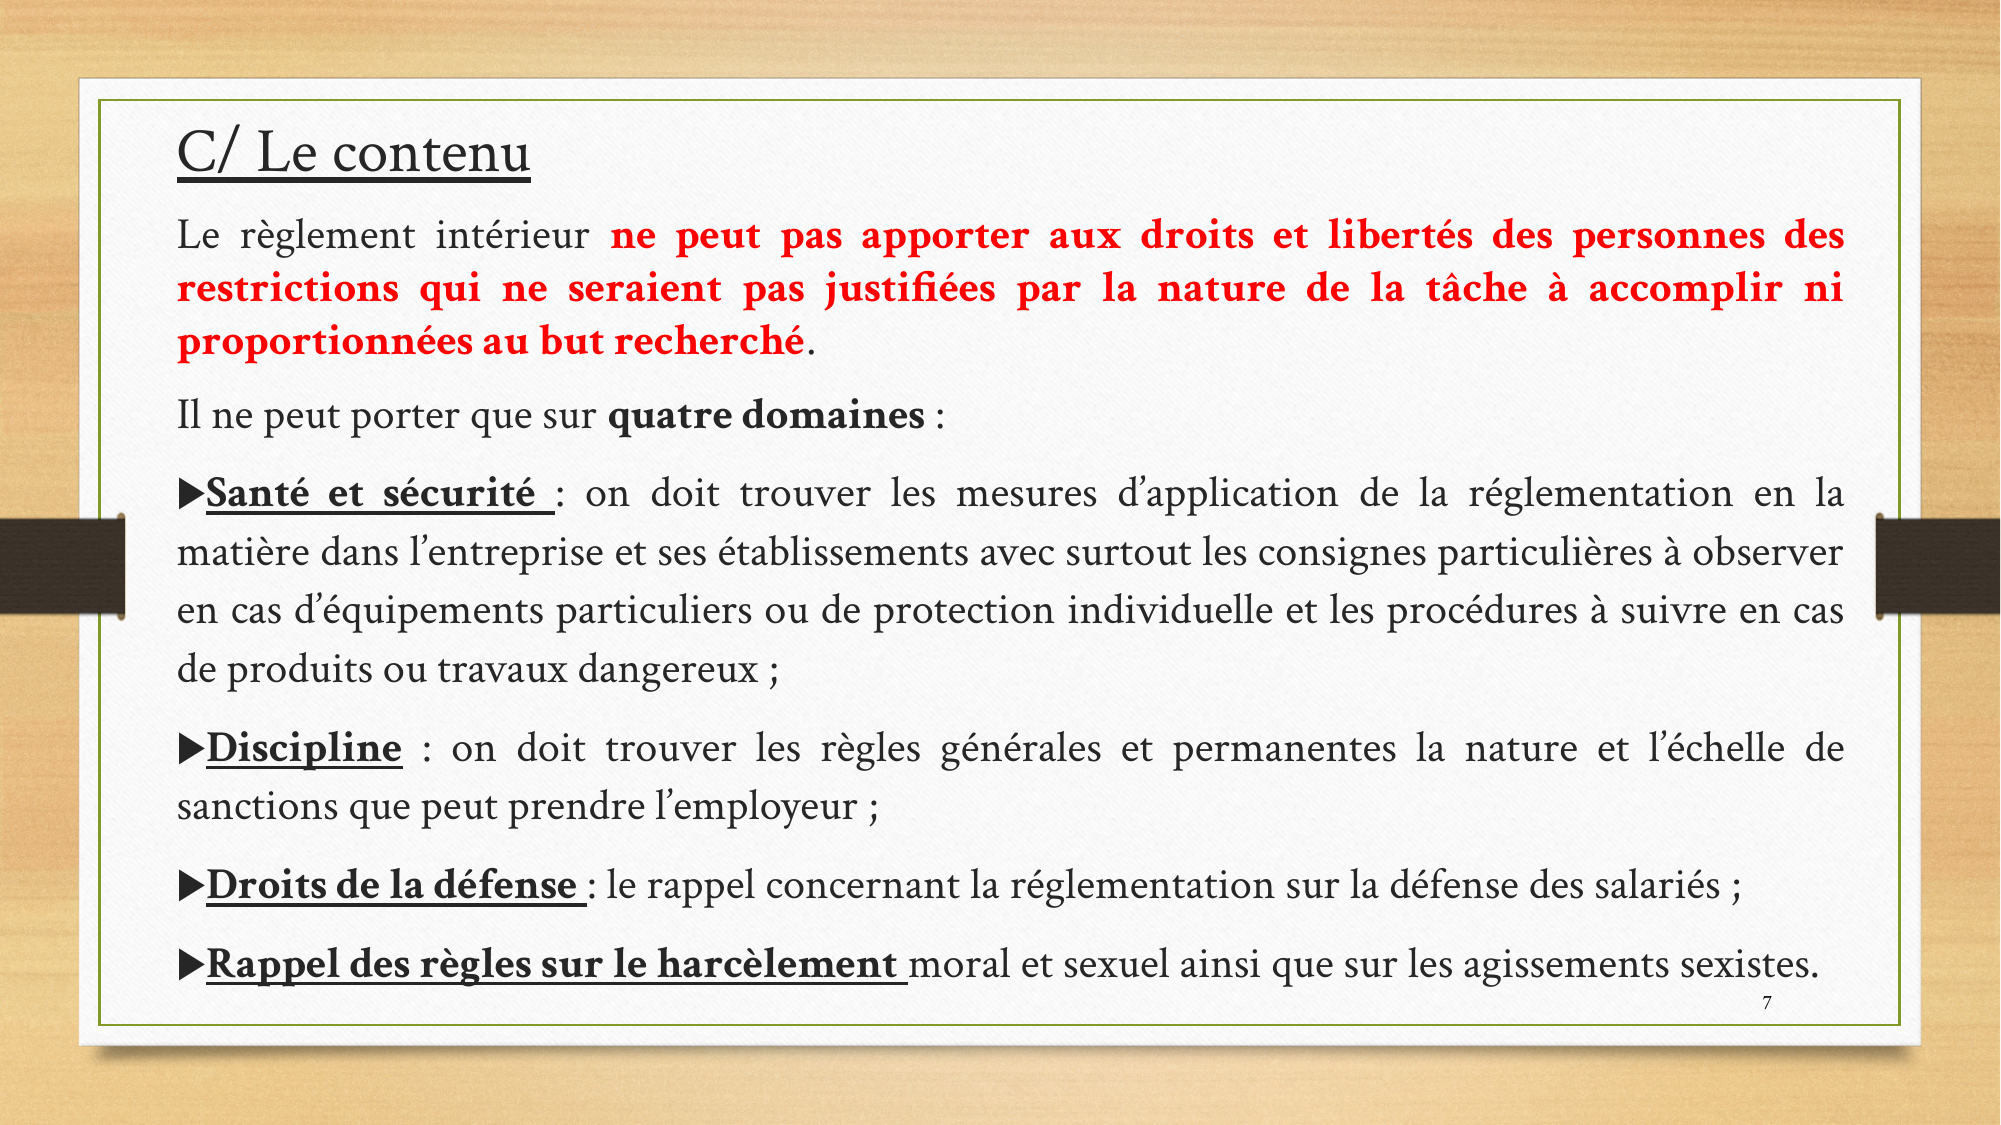

C/ Le contenu
Le règlement intérieur ne peut pas apporter aux droits et libertés des personnes des restrictions qui ne seraient pas justifiées par la nature de la tâche à accomplir ni proportionnées au but recherché.
Il ne peut porter que sur quatre domaines :
▶Santé et sécurité : on doit trouver les mesures d’application de la réglementation en la matière dans l’entreprise et ses établissements avec surtout les consignes particulières à observer en cas d’équipements particuliers ou de protection individuelle et les procédures à suivre en cas de produits ou travaux dangereux ;
▶Discipline : on doit trouver les règles générales et permanentes la nature et l’échelle de sanctions que peut prendre l’employeur ;
▶Droits de la défense : le rappel concernant la réglementation sur la défense des salariés ;
▶Rappel des règles sur le harcèlement moral et sexuel ainsi que sur les agissements sexistes.
7